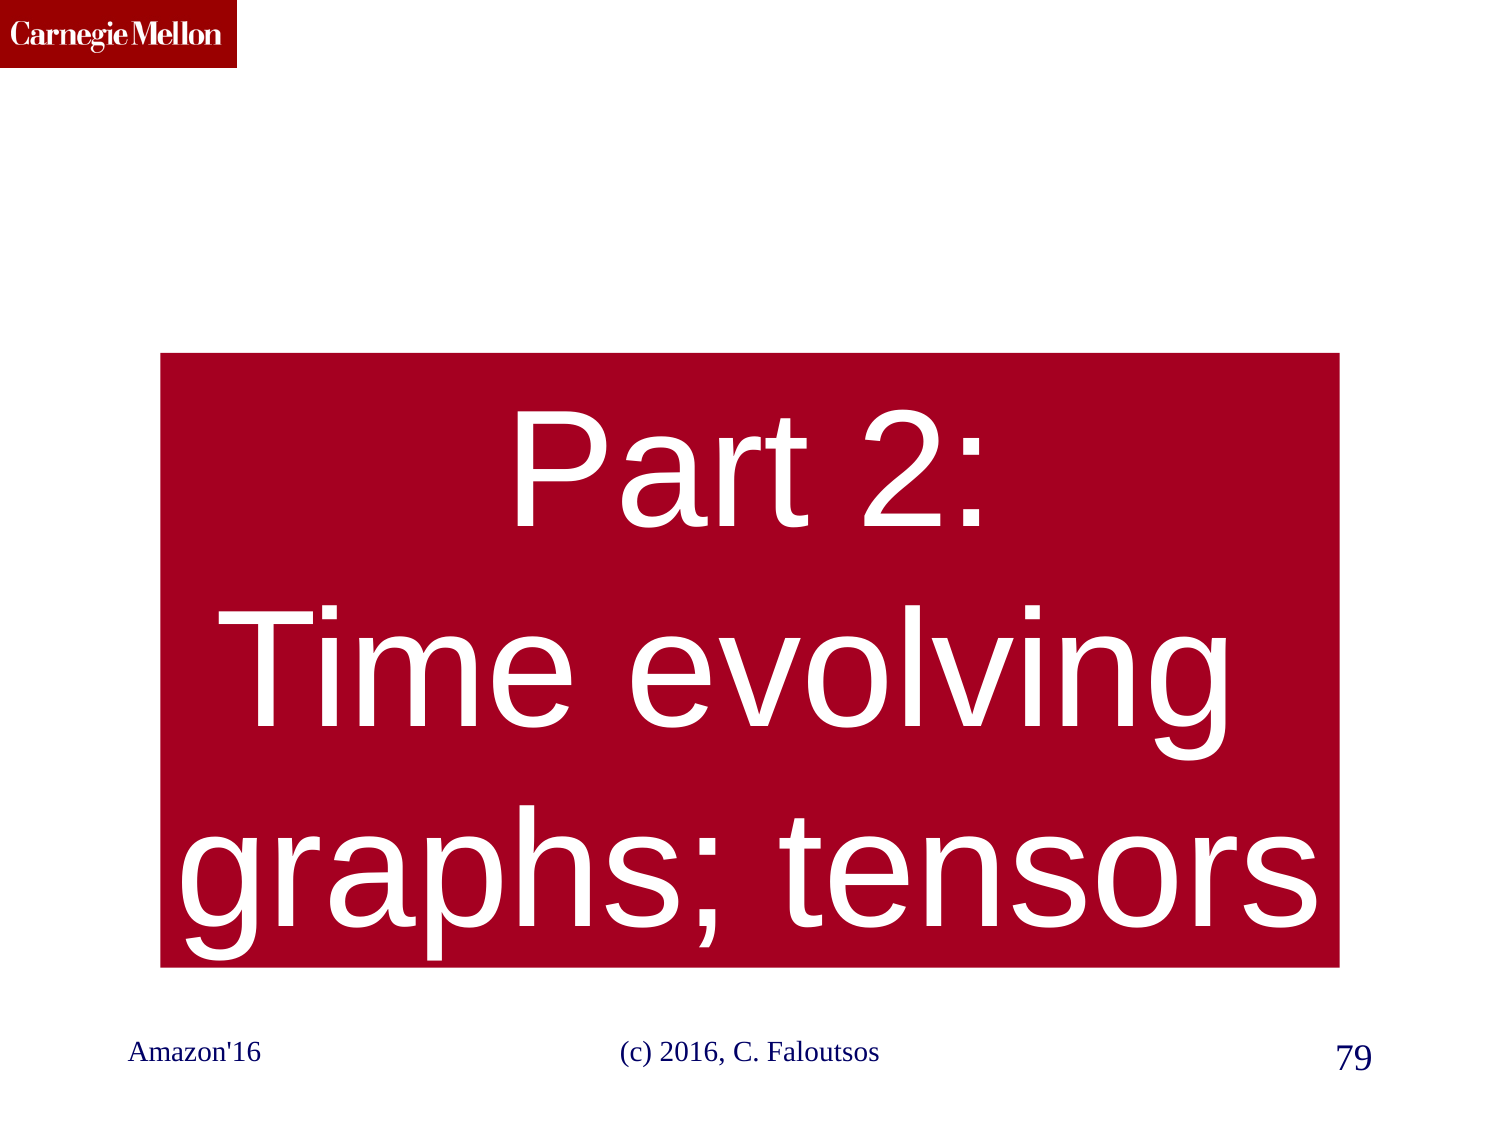

#

Part 2:
Time evolving
graphs; tensors
Amazon'16
(c) 2016, C. Faloutsos
79